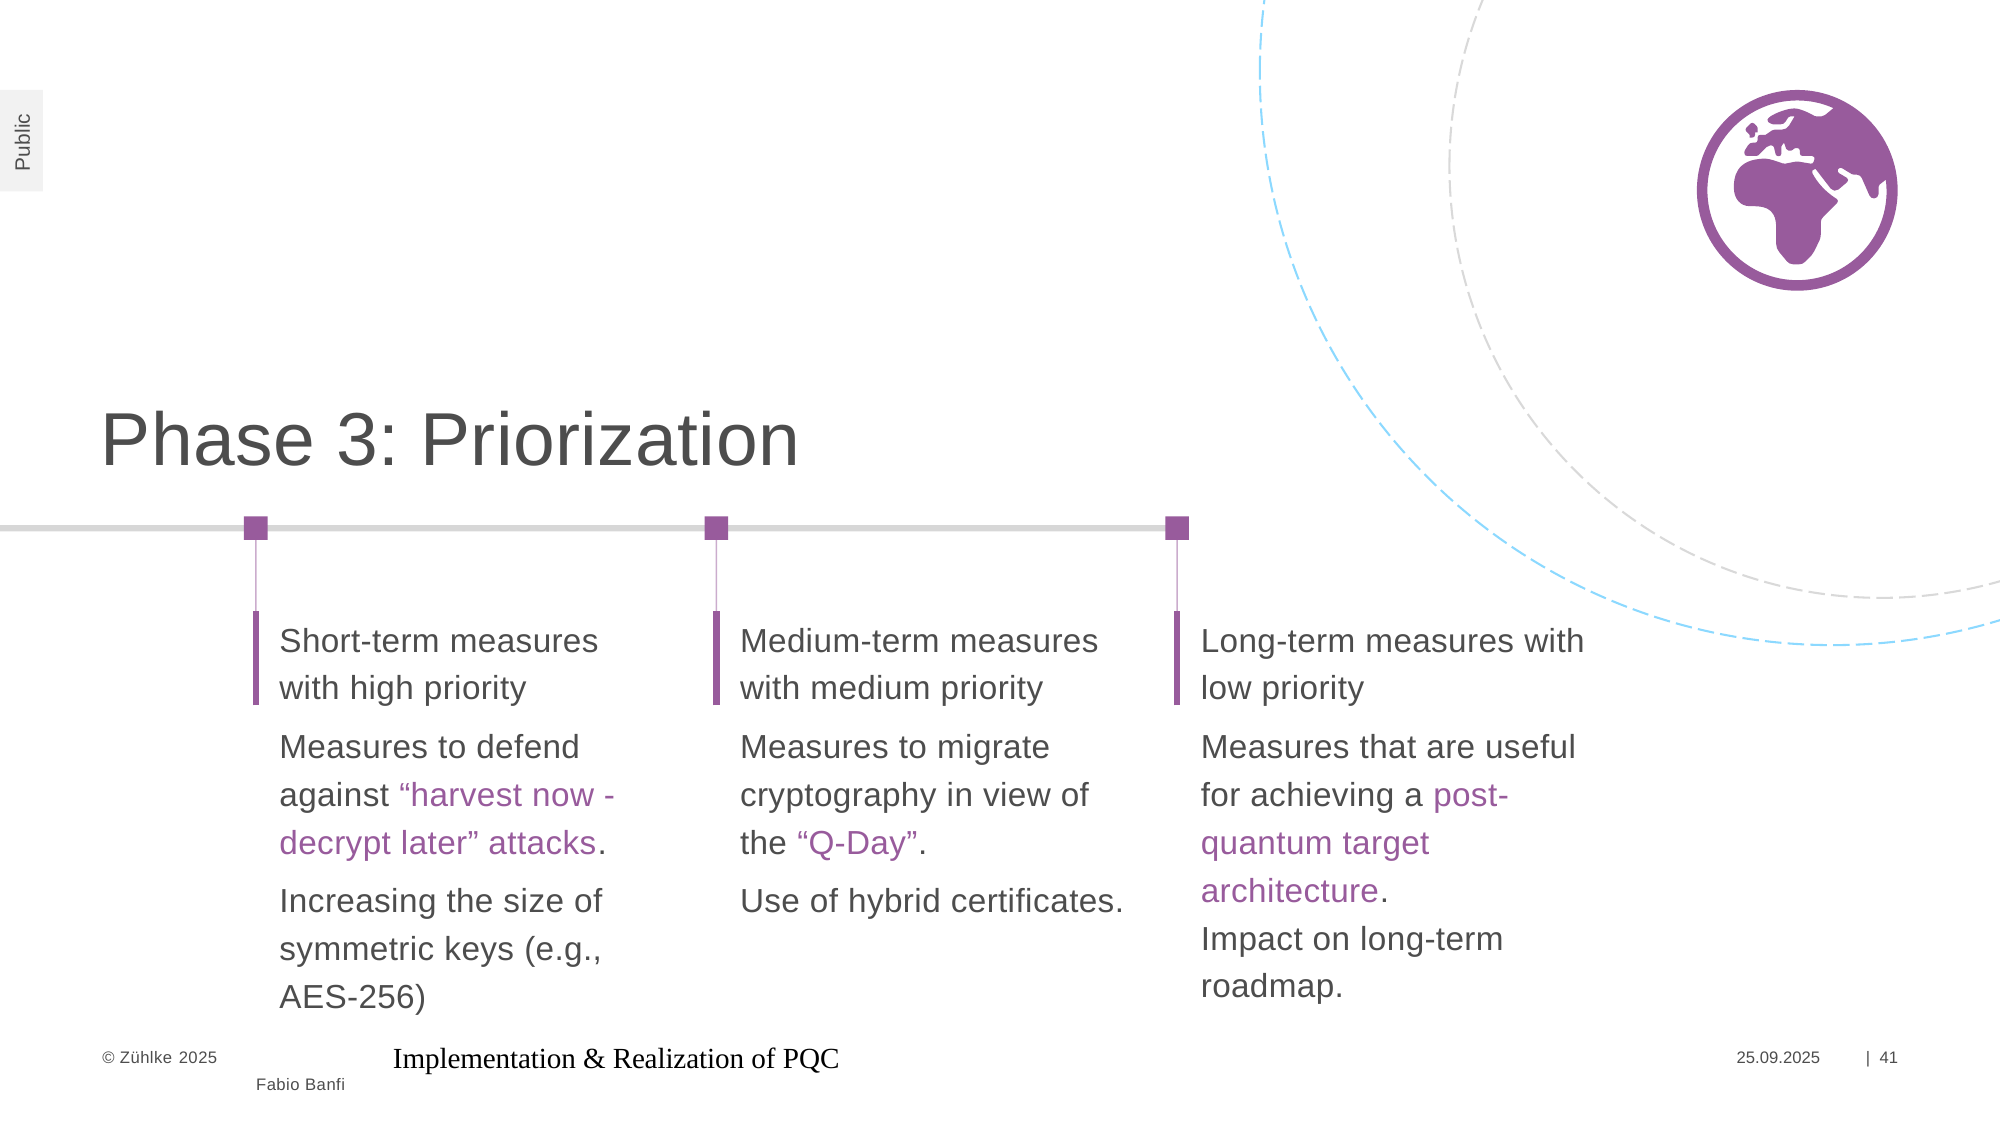

# Phase 3: Priorization

Short-term measures with high priority
Measures to defend against “harvest now - decrypt later” attacks.
Increasing the size of symmetric keys (e.g., AES-256)
Medium-term measures with medium priority
Measures to migrate cryptography in view of the “Q-Day”.
Use of hybrid certificates.
Long-term measures with low priority
Measures that are useful for achieving a post-quantum target architecture.
Impact on long-term roadmap.
Implementation & Realization of PQC
25.09.2025
|  41